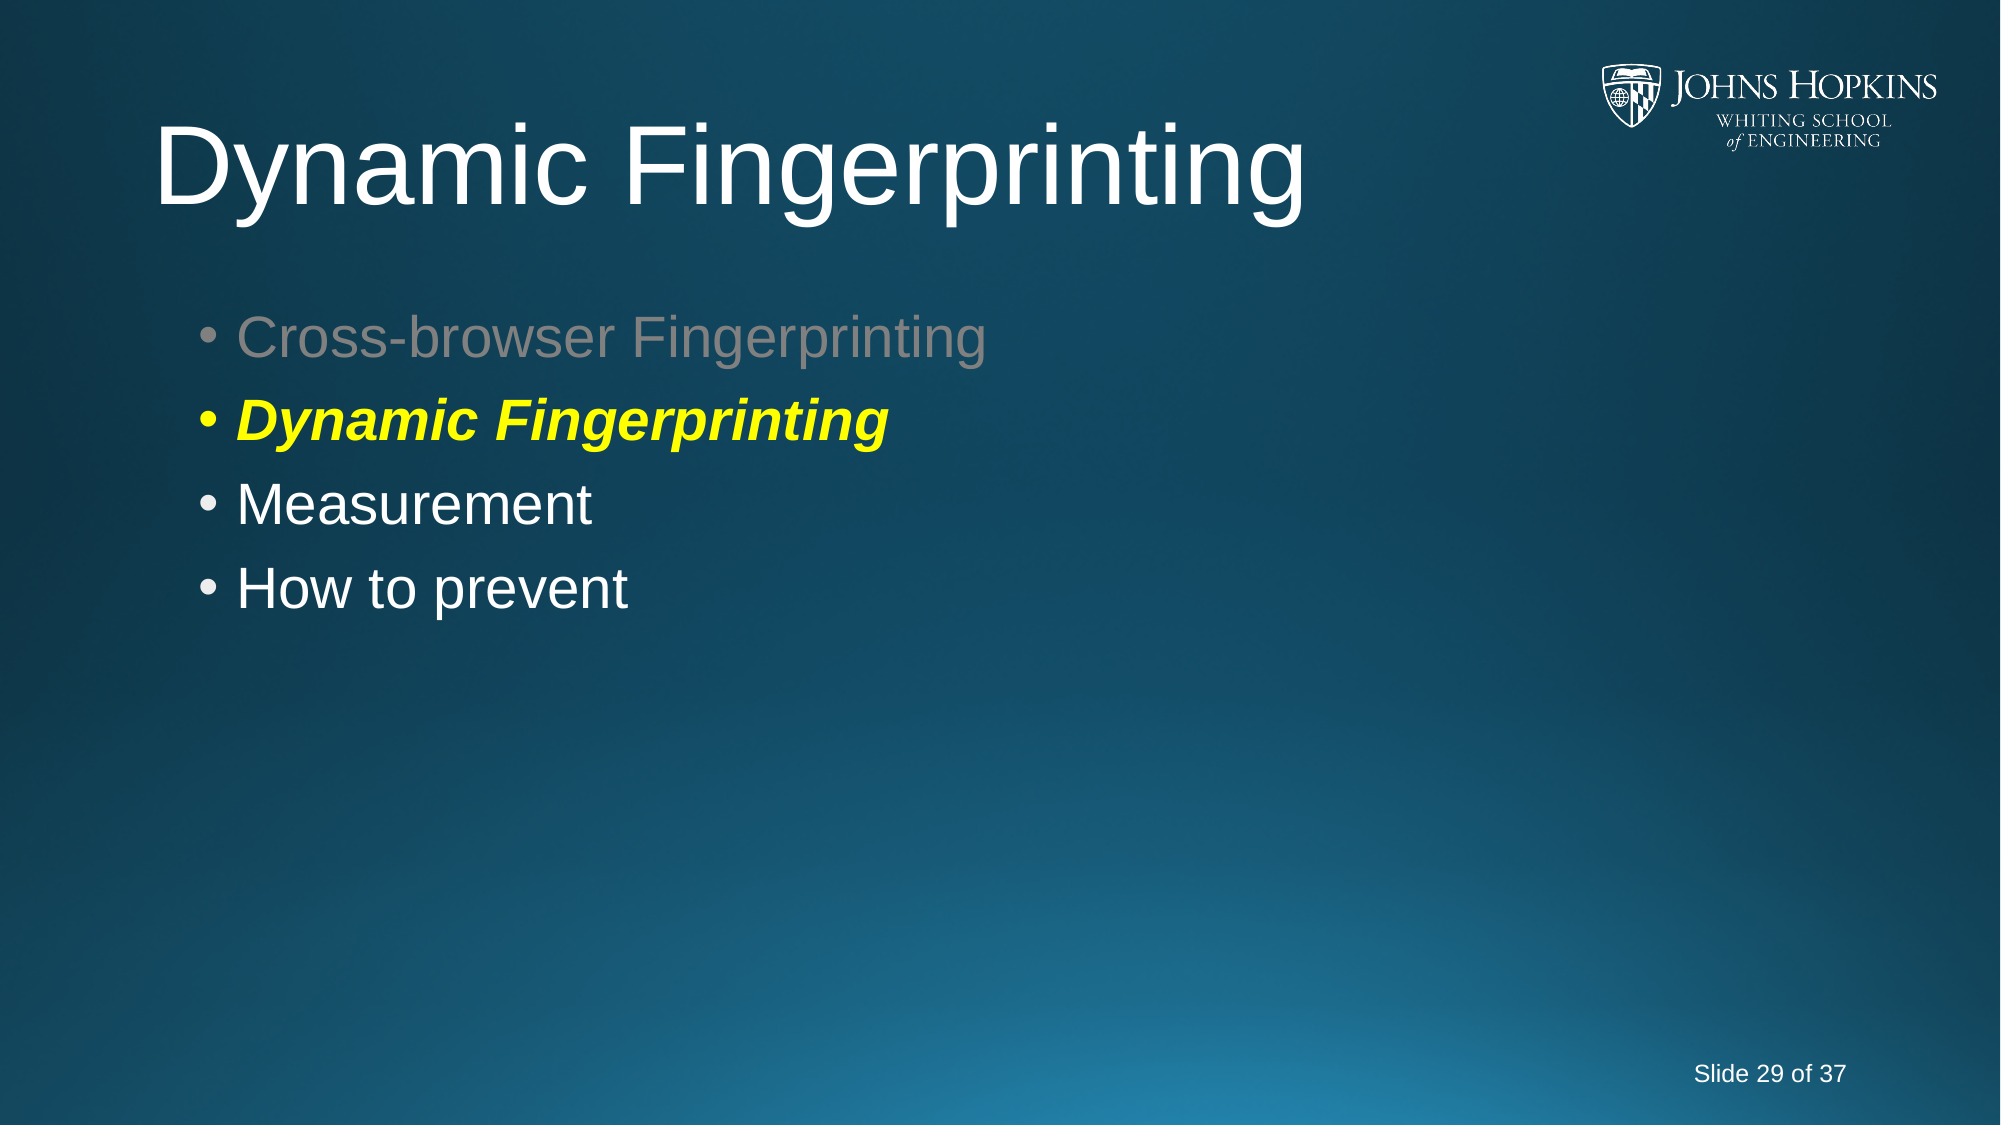

# Dynamic Fingerprinting
Cross-browser Fingerprinting
Dynamic Fingerprinting
Measurement
How to prevent

Slide 29 of 37